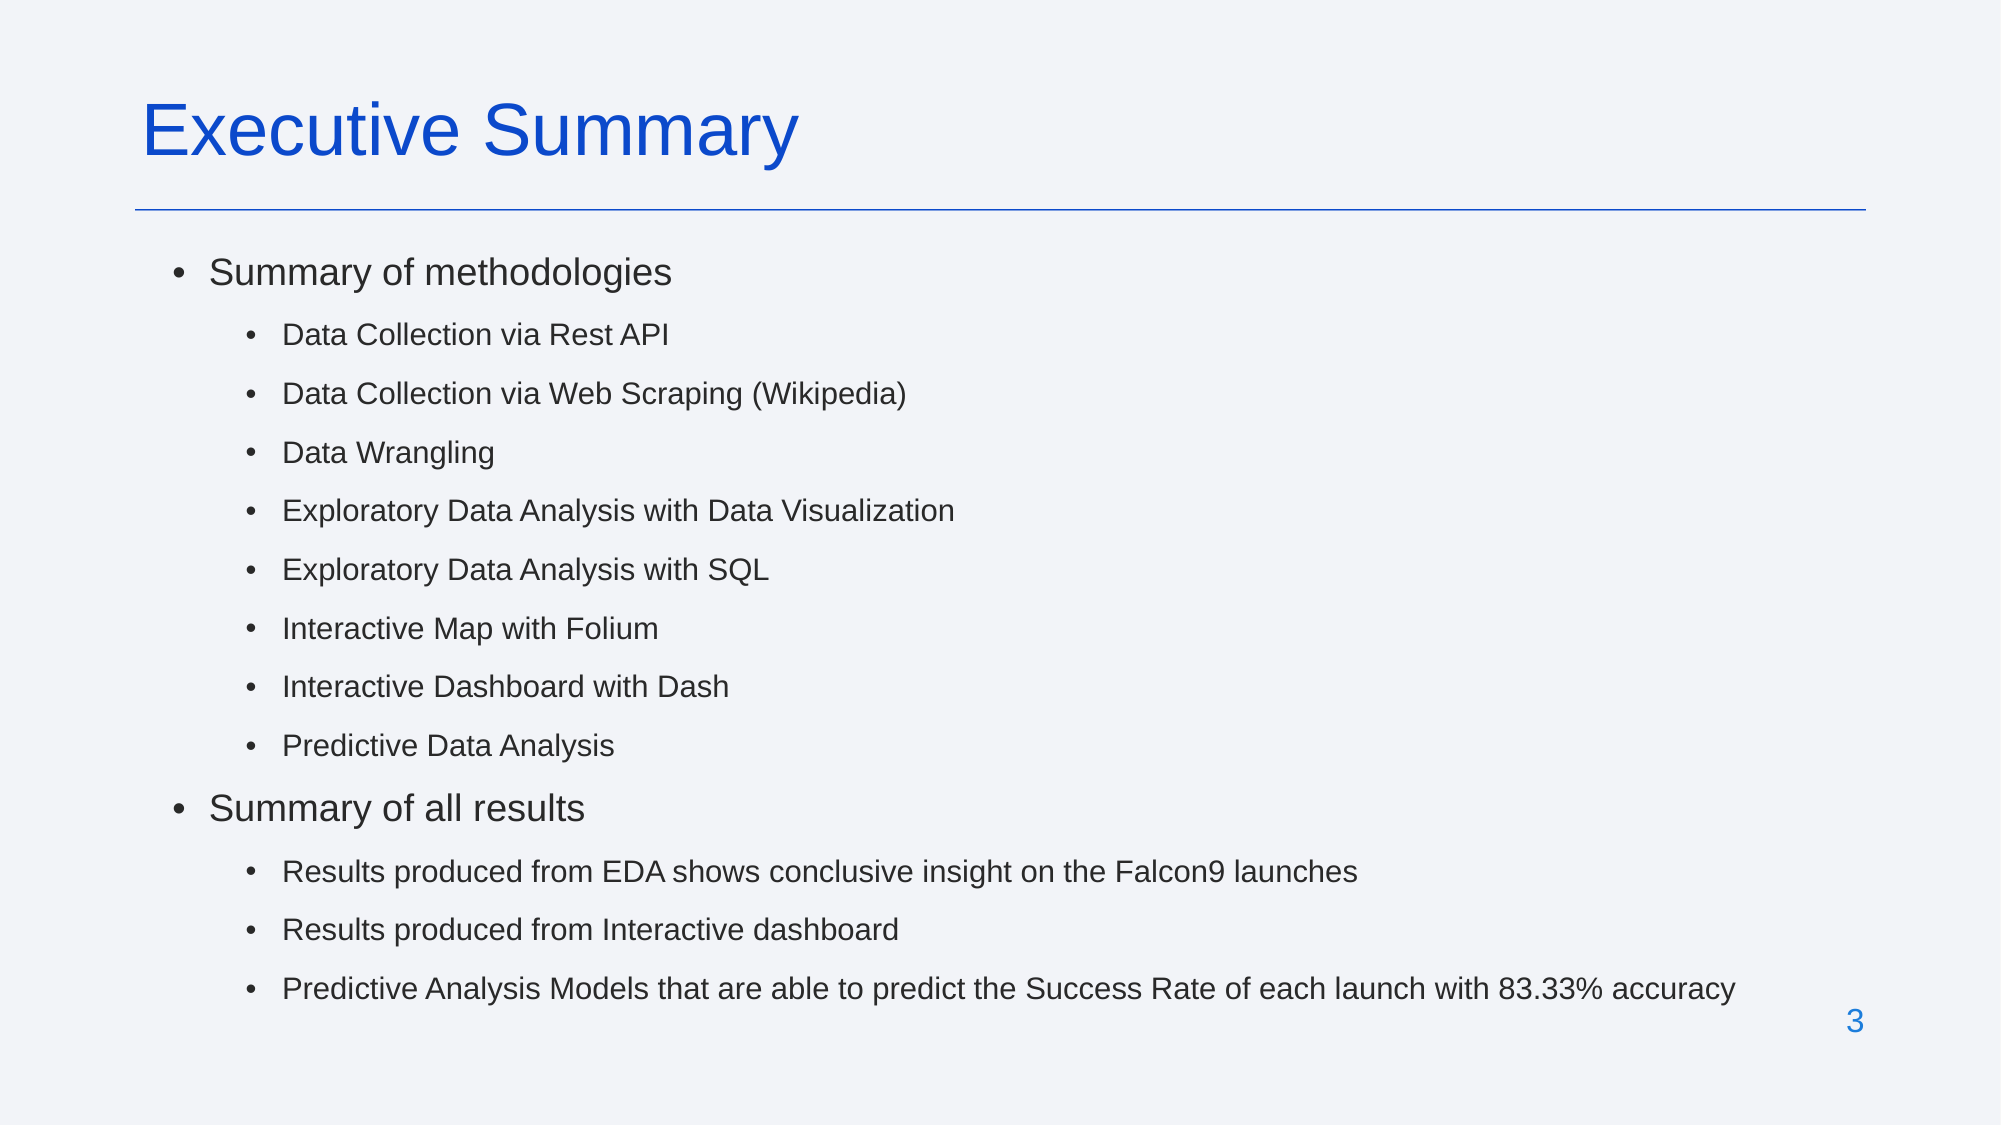

Executive Summary
Summary of methodologies
Data Collection via Rest API
Data Collection via Web Scraping (Wikipedia)
Data Wrangling
Exploratory Data Analysis with Data Visualization
Exploratory Data Analysis with SQL
Interactive Map with Folium
Interactive Dashboard with Dash
Predictive Data Analysis
Summary of all results
Results produced from EDA shows conclusive insight on the Falcon9 launches
Results produced from Interactive dashboard
Predictive Analysis Models that are able to predict the Success Rate of each launch with 83.33% accuracy
3